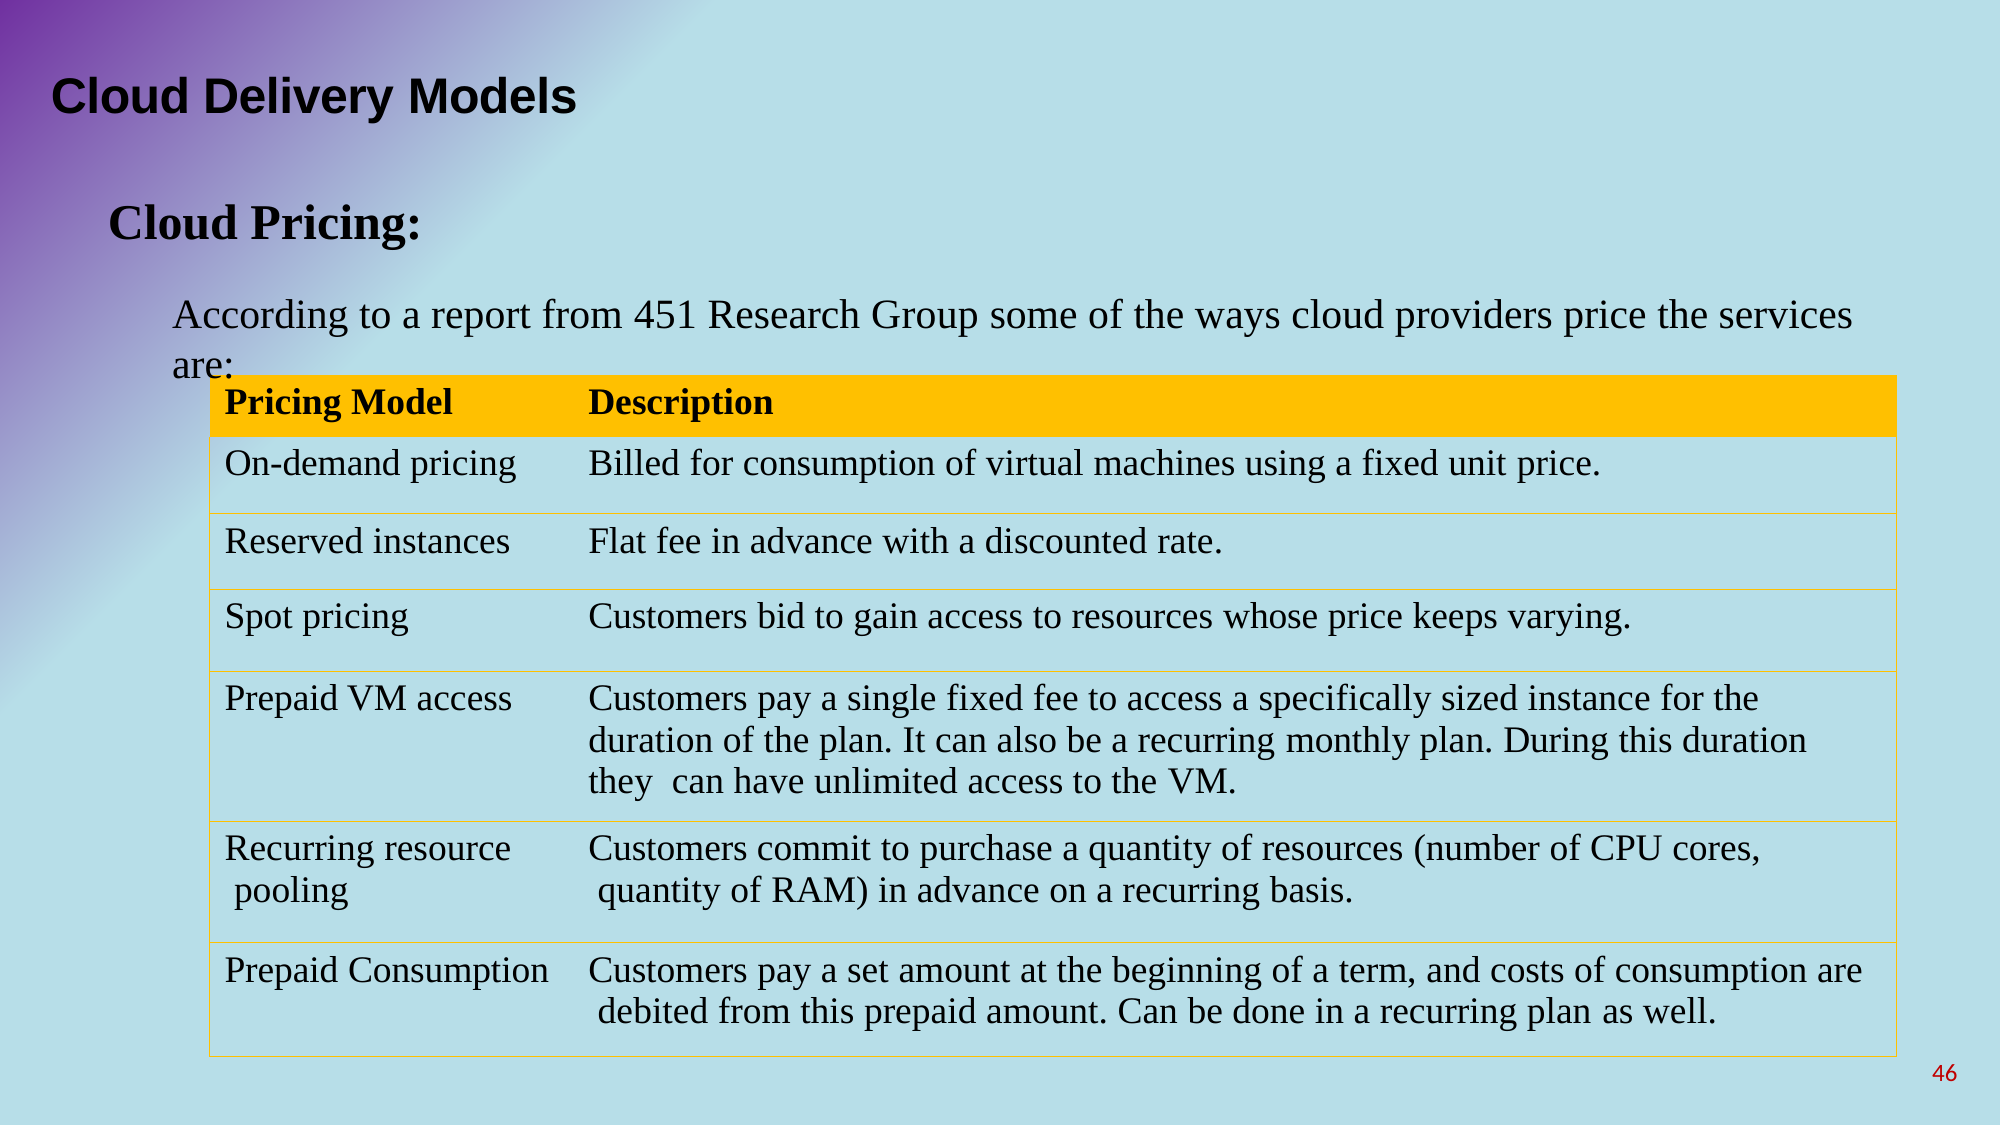

# Cloud Delivery Models
Cloud Pricing:
According to a report from 451 Research Group some of the ways cloud providers price the services are:
| Pricing Model | Description |
| --- | --- |
| On-demand pricing | Billed for consumption of virtual machines using a fixed unit price. |
| Reserved instances | Flat fee in advance with a discounted rate. |
| Spot pricing | Customers bid to gain access to resources whose price keeps varying. |
| Prepaid VM access | Customers pay a single fixed fee to access a specifically sized instance for the duration of the plan. It can also be a recurring monthly plan. During this duration they can have unlimited access to the VM. |
| Recurring resource pooling | Customers commit to purchase a quantity of resources (number of CPU cores, quantity of RAM) in advance on a recurring basis. |
| Prepaid Consumption | Customers pay a set amount at the beginning of a term, and costs of consumption are debited from this prepaid amount. Can be done in a recurring plan as well. |
46